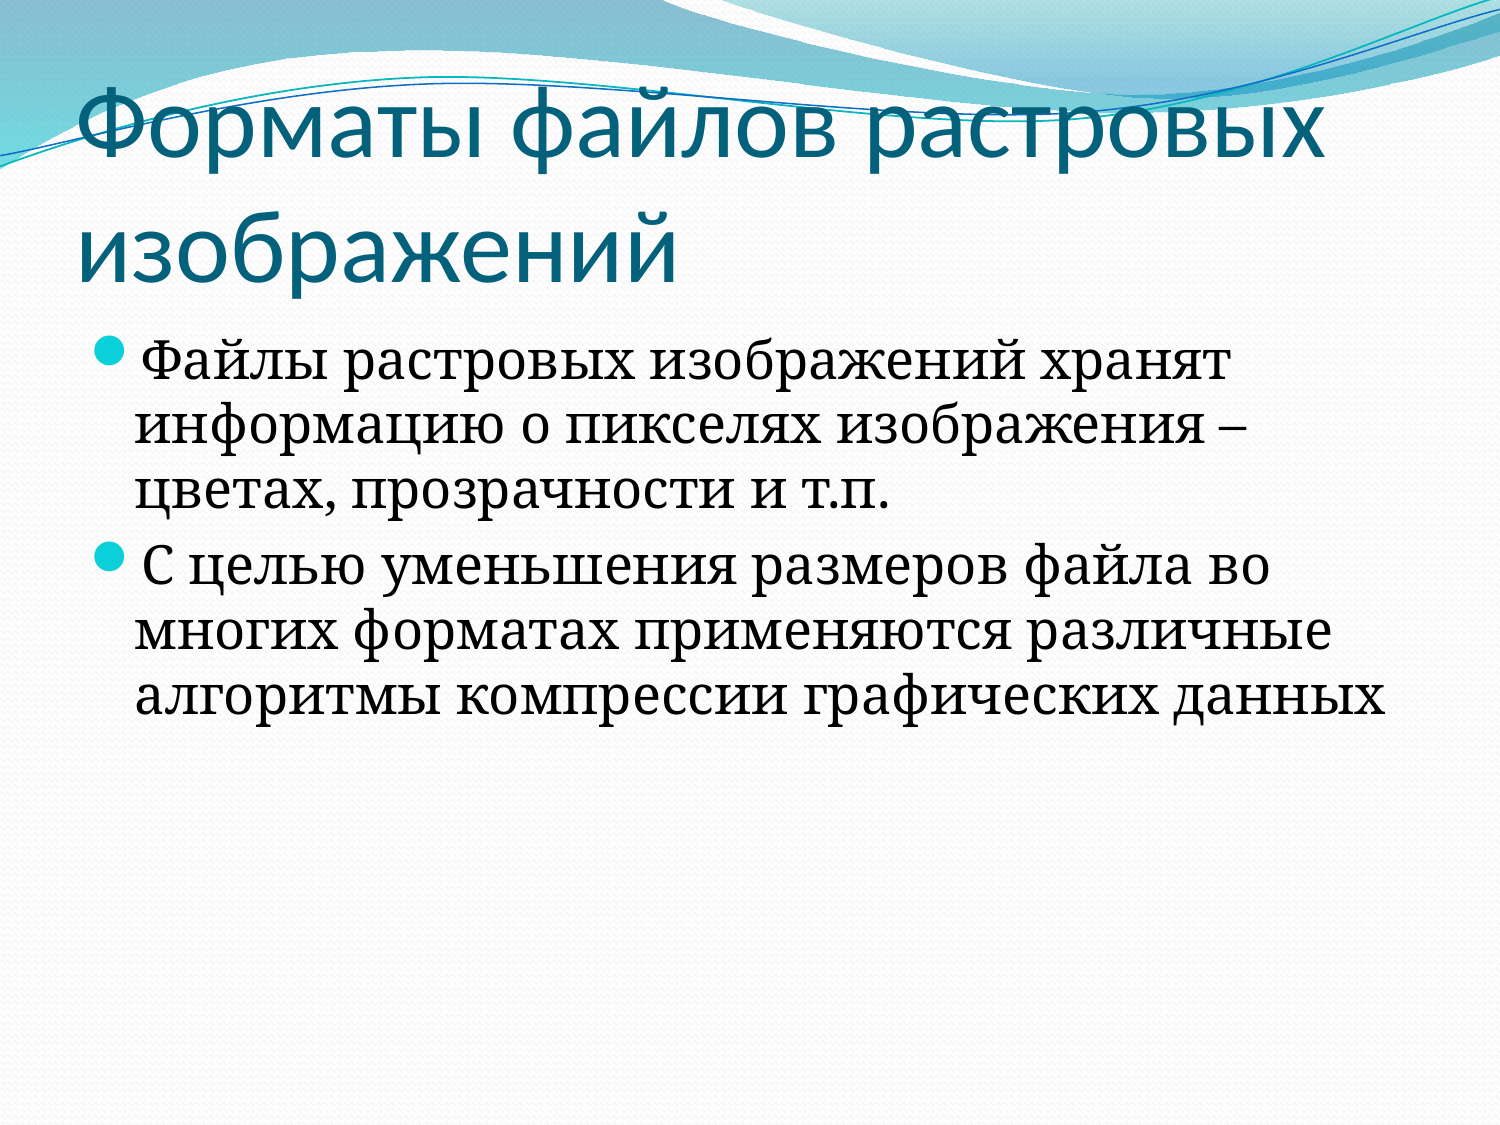

# Форматы файлов растровых изображений
Файлы растровых изображений хранят информацию о пикселях изображения – цветах, прозрачности и т.п.
С целью уменьшения размеров файла во многих форматах применяются различные алгоритмы компрессии графических данных